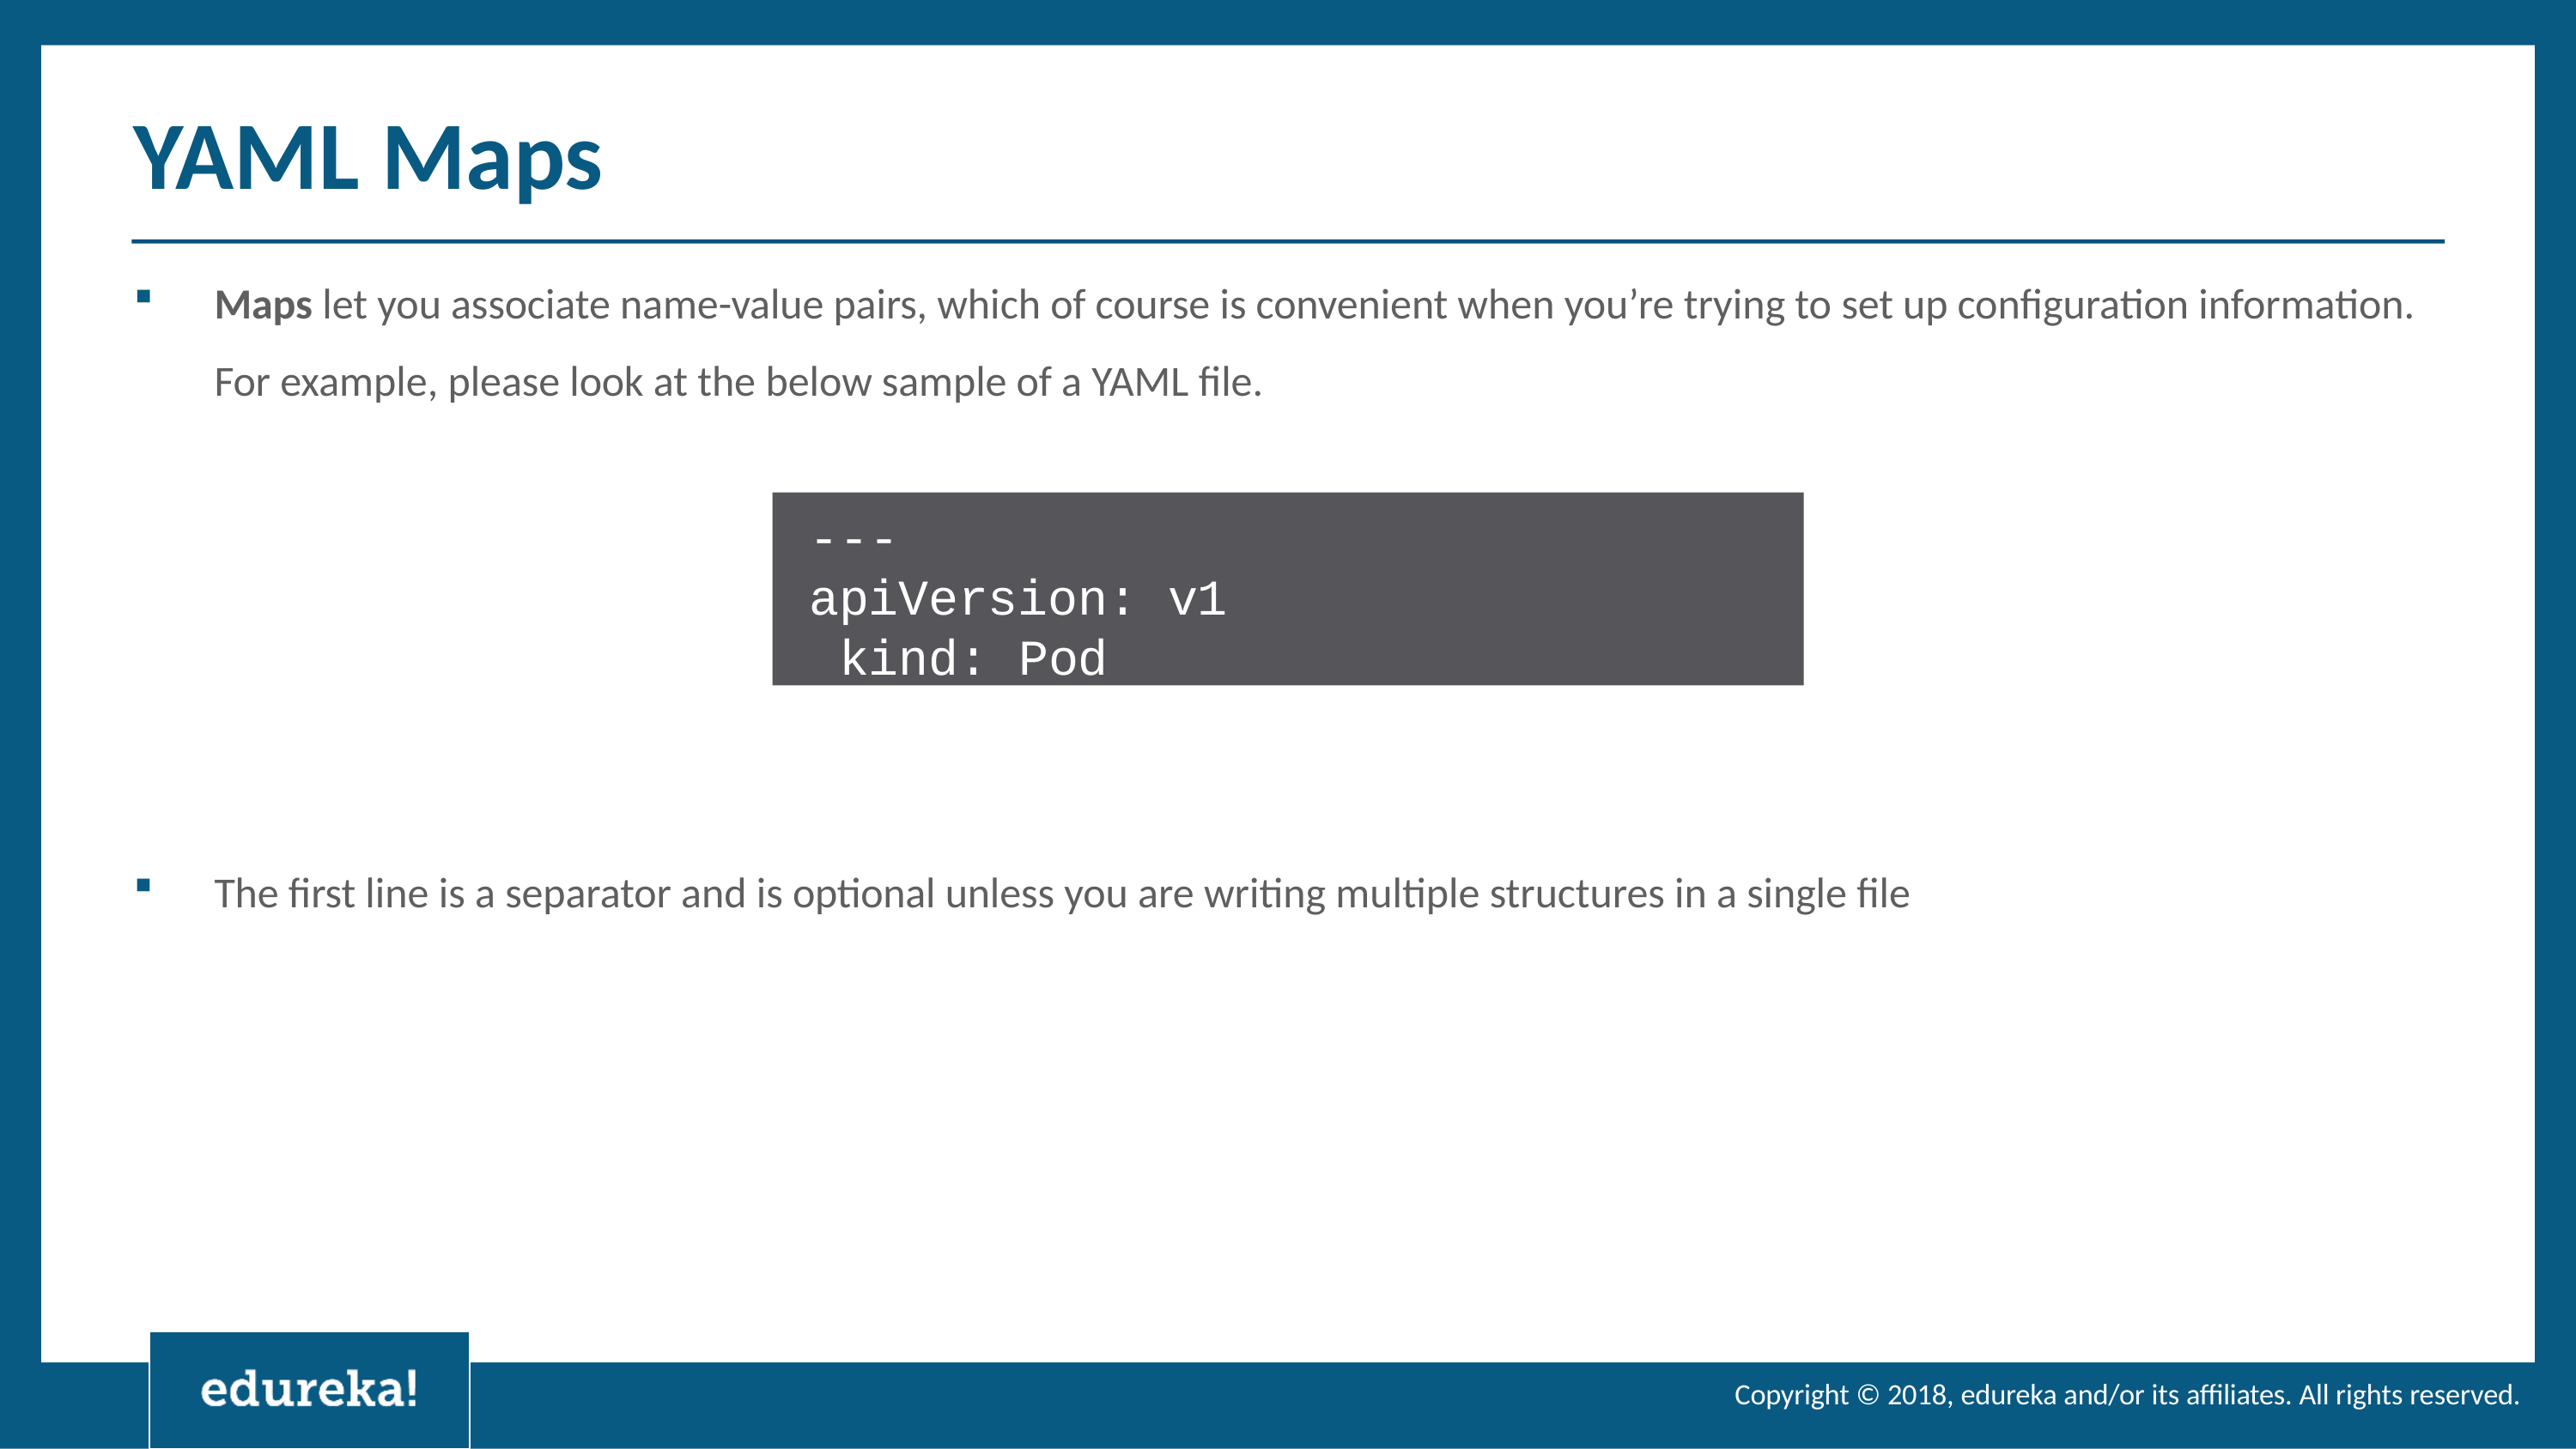

# YAML Maps
Maps let you associate name-value pairs, which of course is convenient when you’re trying to set up configuration information.
For example, please look at the below sample of a YAML file.
---
apiVersion: v1  kind: Pod
The first line is a separator and is optional unless you are writing multiple structures in a single file
Copyright © 2018, edureka and/or its affiliates. All rights reserved.